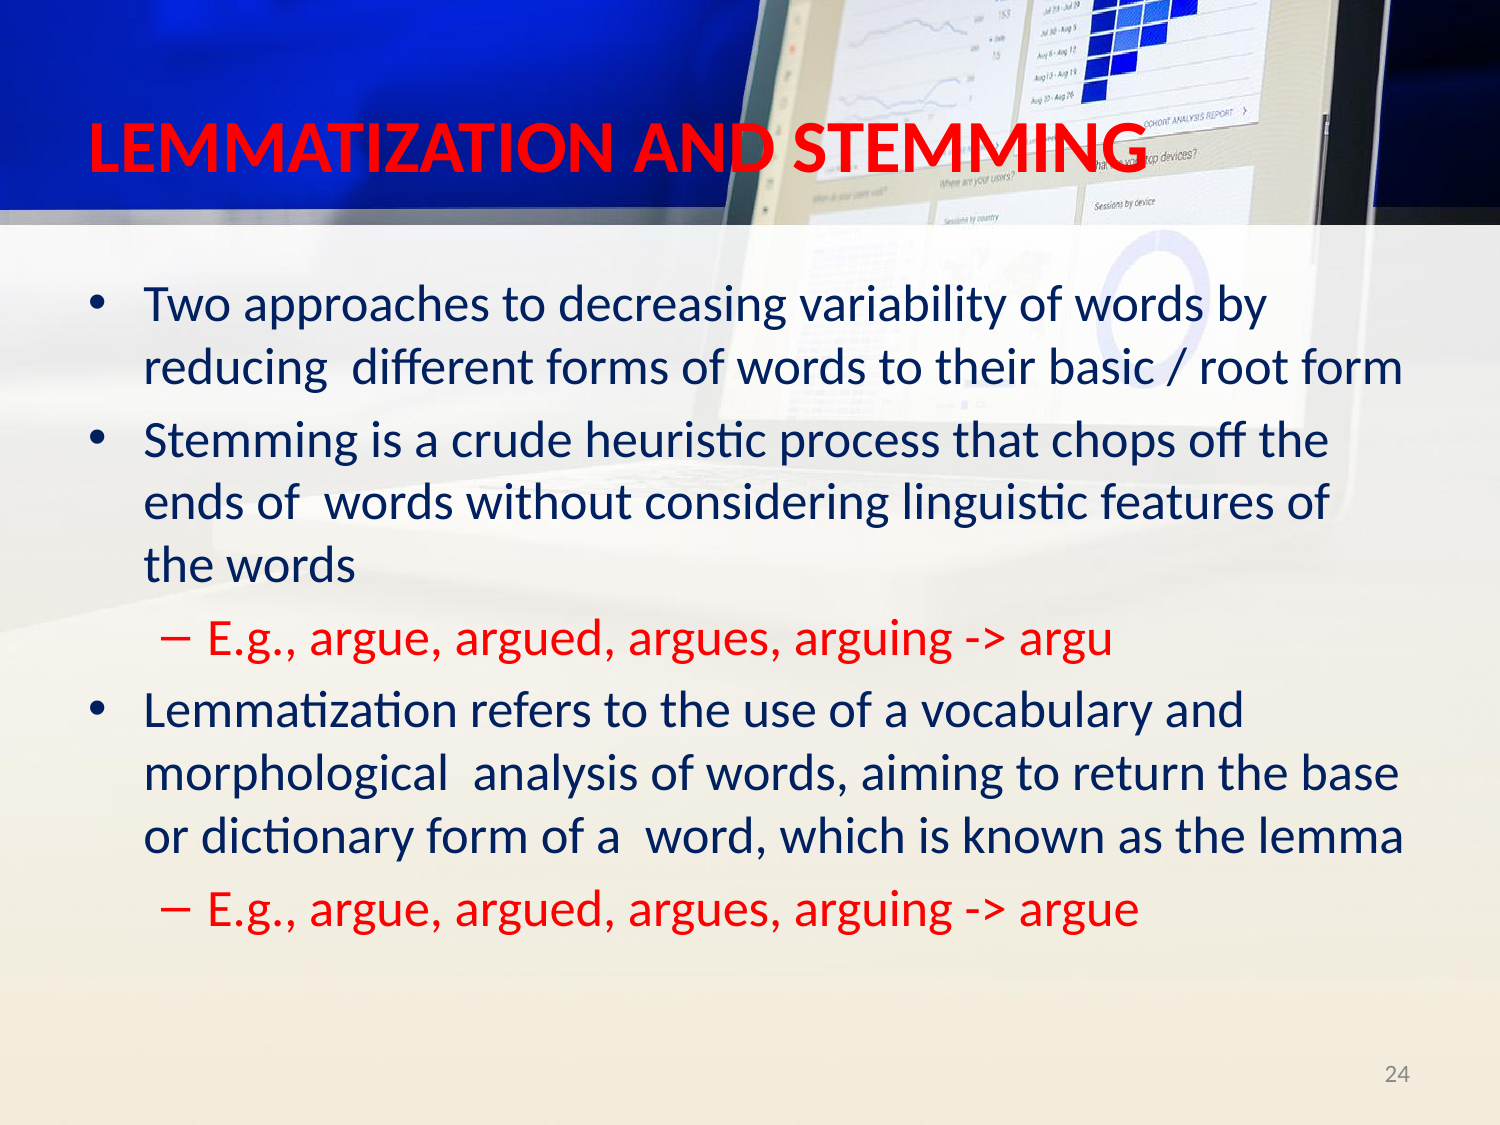

# LEMMATIZATION AND STEMMING
Two approaches to decreasing variability of words by reducing  different forms of words to their basic / root form
Stemming is a crude heuristic process that chops off the ends of  words without considering linguistic features of the words
E.g., argue, argued, argues, arguing -> argu
Lemmatization refers to the use of a vocabulary and morphological  analysis of words, aiming to return the base or dictionary form of a  word, which is known as the lemma
E.g., argue, argued, argues, arguing -> argue

24